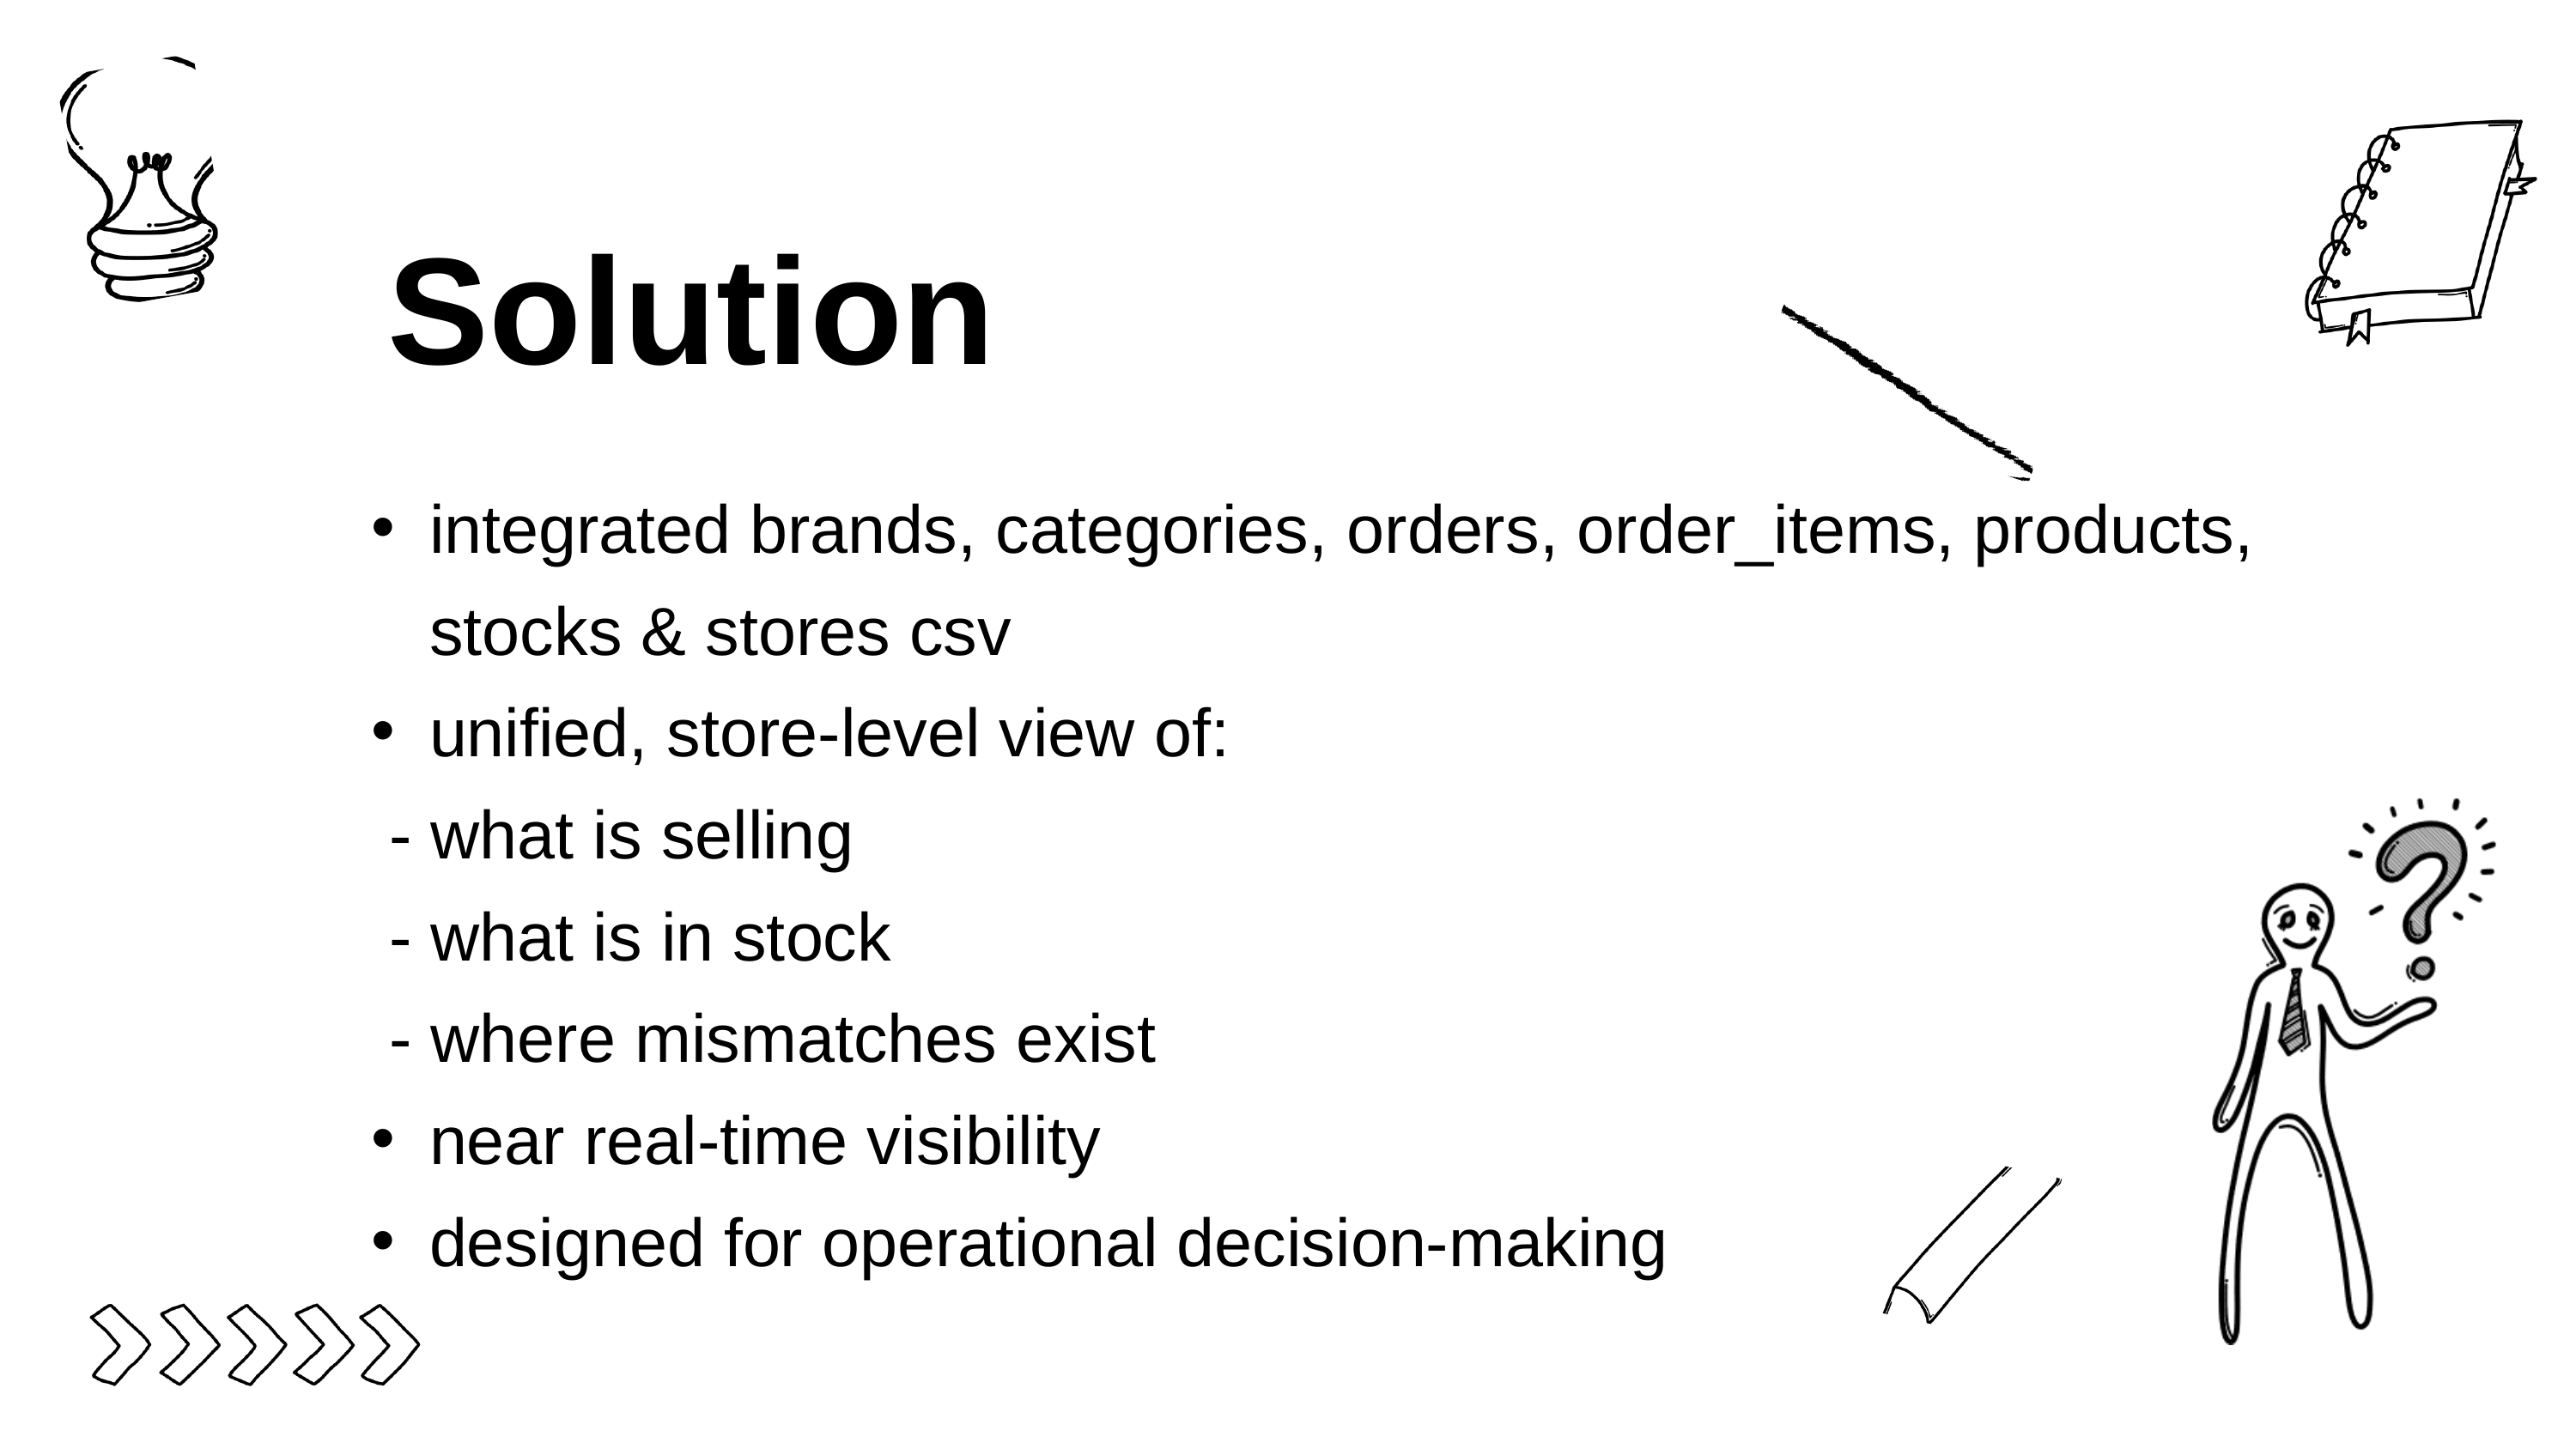

Solution
integrated brands, categories, orders, order_items, products, stocks & stores csv
unified, store-level view of:
    - what is selling
    - what is in stock
    - where mismatches exist
near real-time visibility
designed for operational decision-making